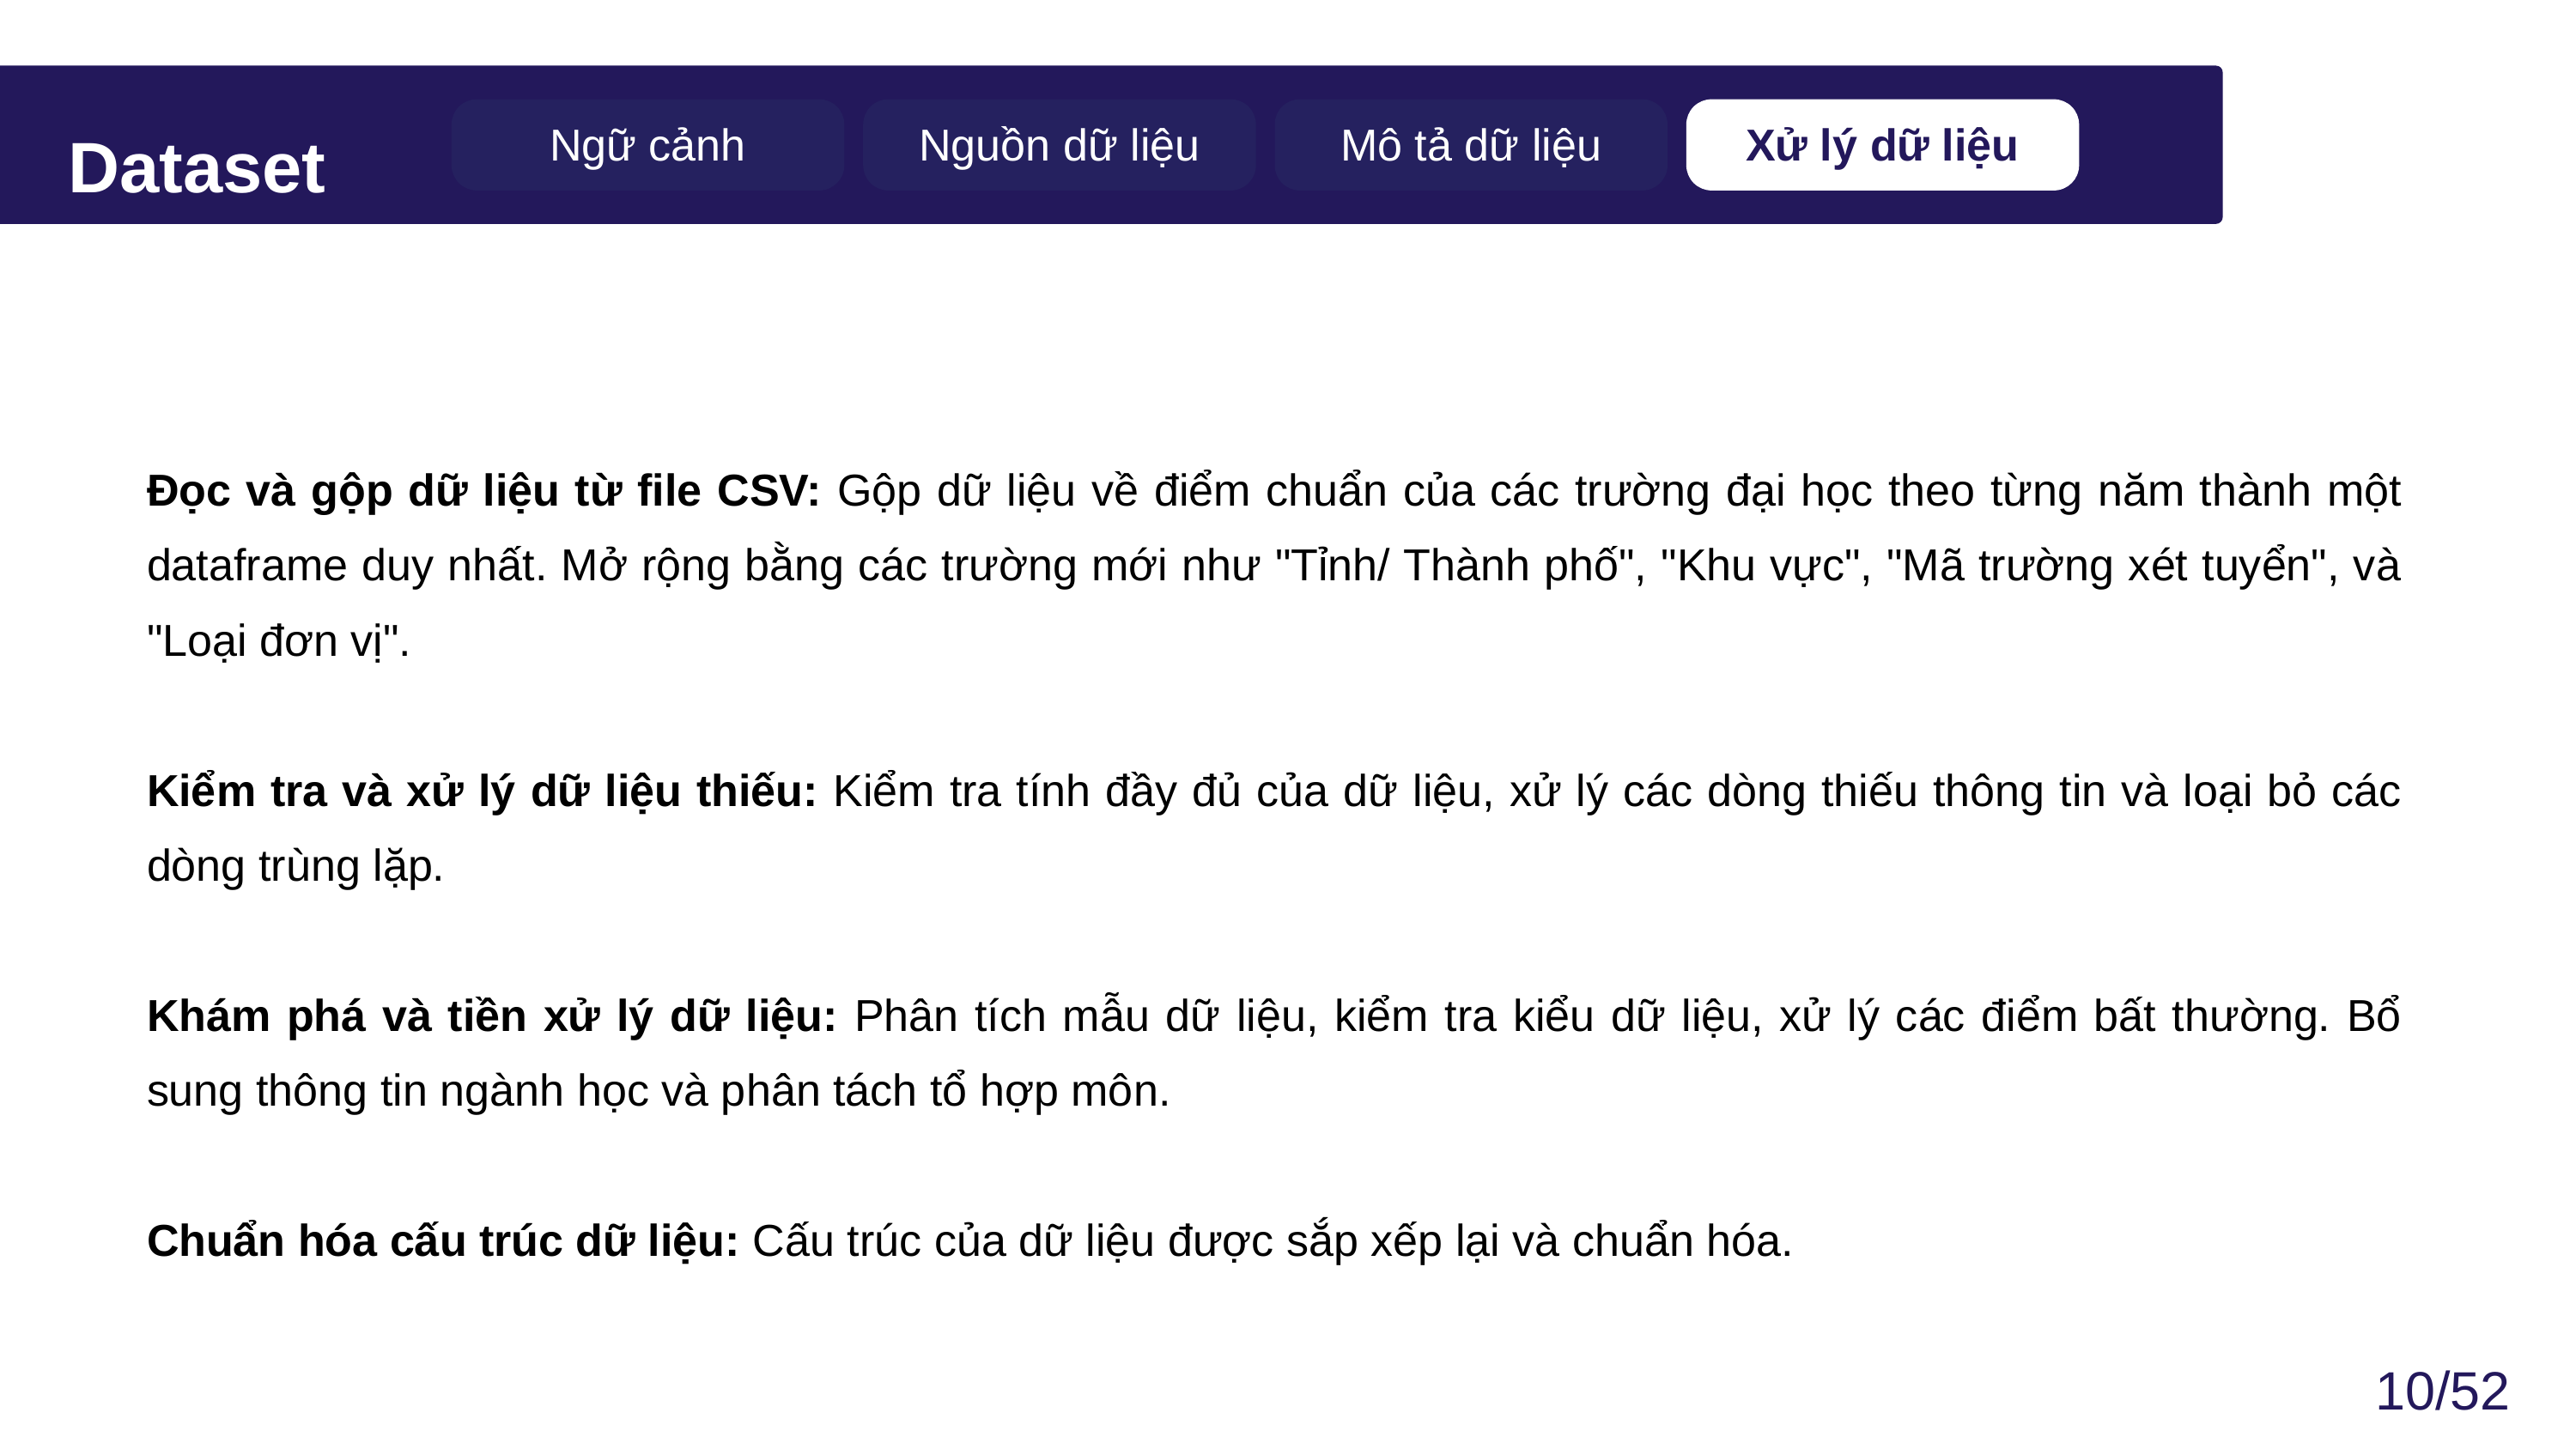

a

Ngữ cảnh

Nguồn dữ liệu

Mô tả dữ liệu

Xử lý dữ liệu
Dataset
Đọc và gộp dữ liệu từ file CSV: Gộp dữ liệu về điểm chuẩn của các trường đại học theo từng năm thành một dataframe duy nhất. Mở rộng bằng các trường mới như "Tỉnh/ Thành phố", "Khu vực", "Mã trường xét tuyển", và "Loại đơn vị".

Kiểm tra và xử lý dữ liệu thiếu: Kiểm tra tính đầy đủ của dữ liệu, xử lý các dòng thiếu thông tin và loại bỏ các dòng trùng lặp.

Khám phá và tiền xử lý dữ liệu: Phân tích mẫu dữ liệu, kiểm tra kiểu dữ liệu, xử lý các điểm bất thường. Bổ sung thông tin ngành học và phân tách tổ hợp môn.

Chuẩn hóa cấu trúc dữ liệu: Cấu trúc của dữ liệu được sắp xếp lại và chuẩn hóa.
10/52